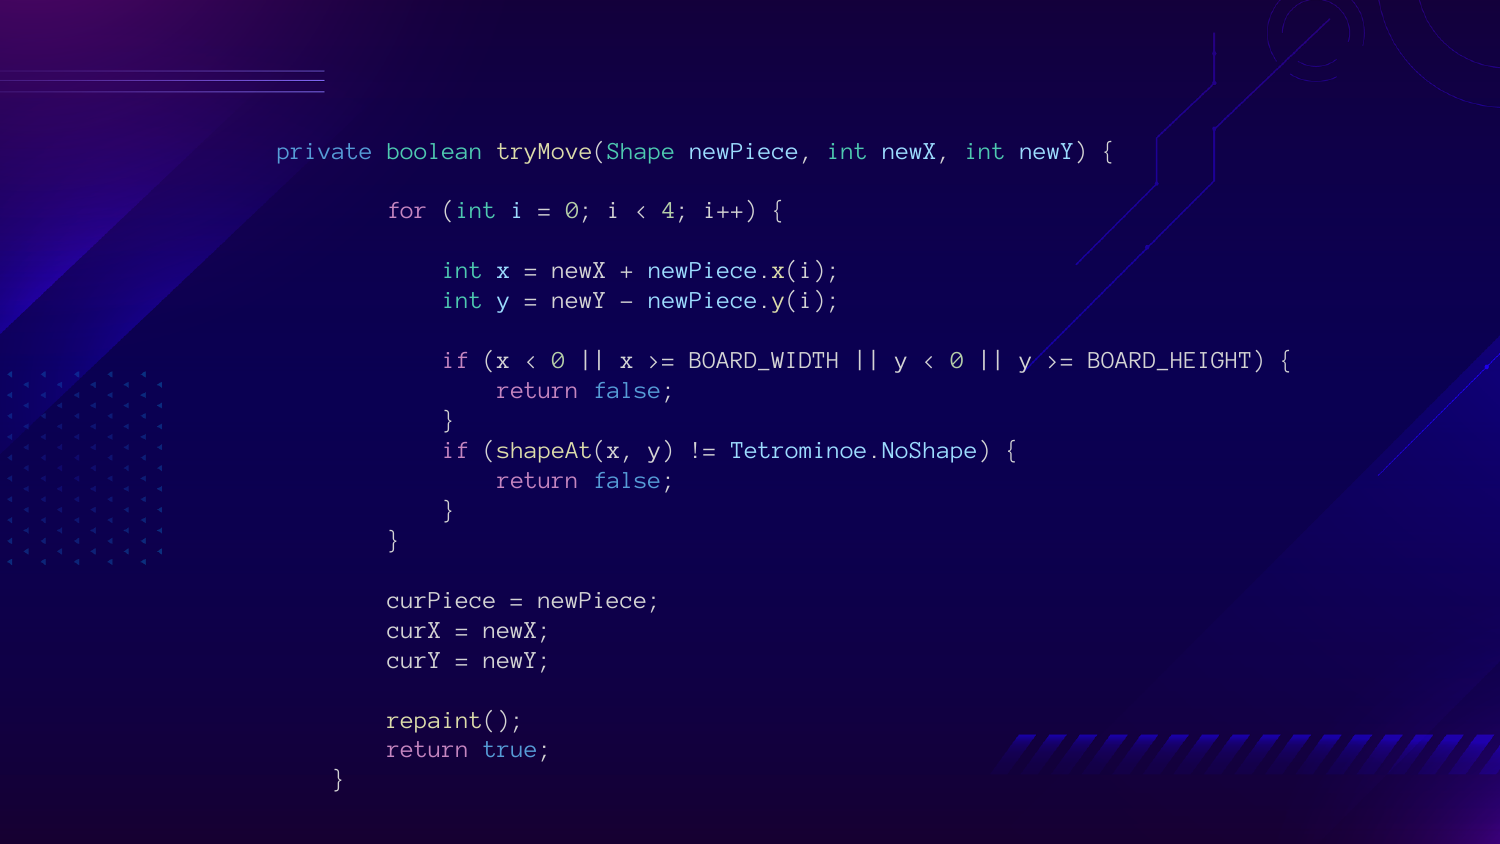

private boolean tryMove(Shape newPiece, int newX, int newY) {
        for (int i = 0; i < 4; i++) {
            int x = newX + newPiece.x(i);
            int y = newY - newPiece.y(i);
            if (x < 0 || x >= BOARD_WIDTH || y < 0 || y >= BOARD_HEIGHT) {
                return false;
            }
            if (shapeAt(x, y) != Tetrominoe.NoShape) {
                return false;
            }
        }
        curPiece = newPiece;
        curX = newX;
        curY = newY;
        repaint();
        return true;
    }